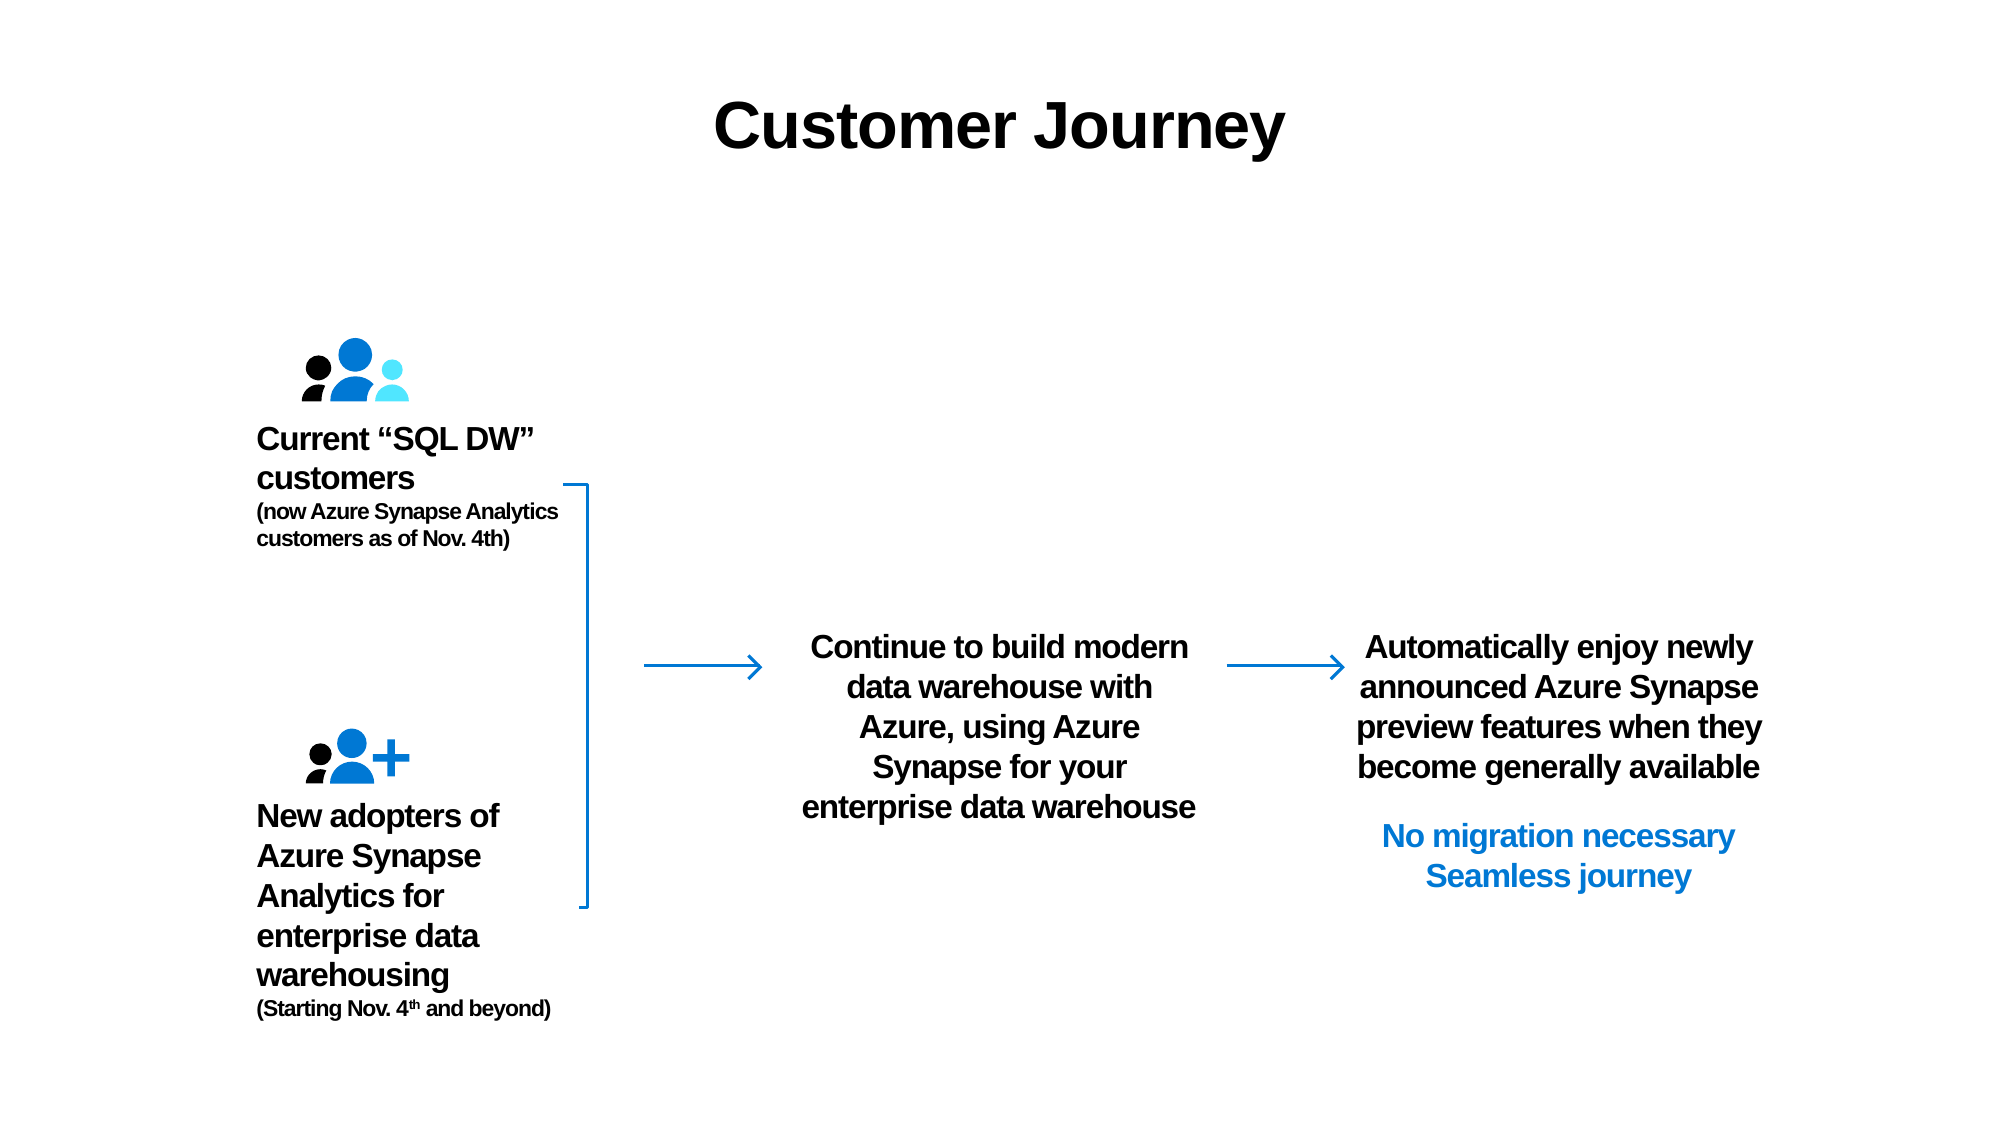

Customer Journey

Current “SQL DW” customers
(now Azure Synapse Analytics customers as of Nov. 4th)
Continue to build modern data warehouse with Azure, using Azure Synapse for your enterprise data warehouse
Automatically enjoy newly announced Azure Synapse preview features when they become generally available

New adopters of Azure Synapse Analytics for enterprise data warehousing
(Starting Nov. 4th and beyond)
No migration necessary
Seamless journey